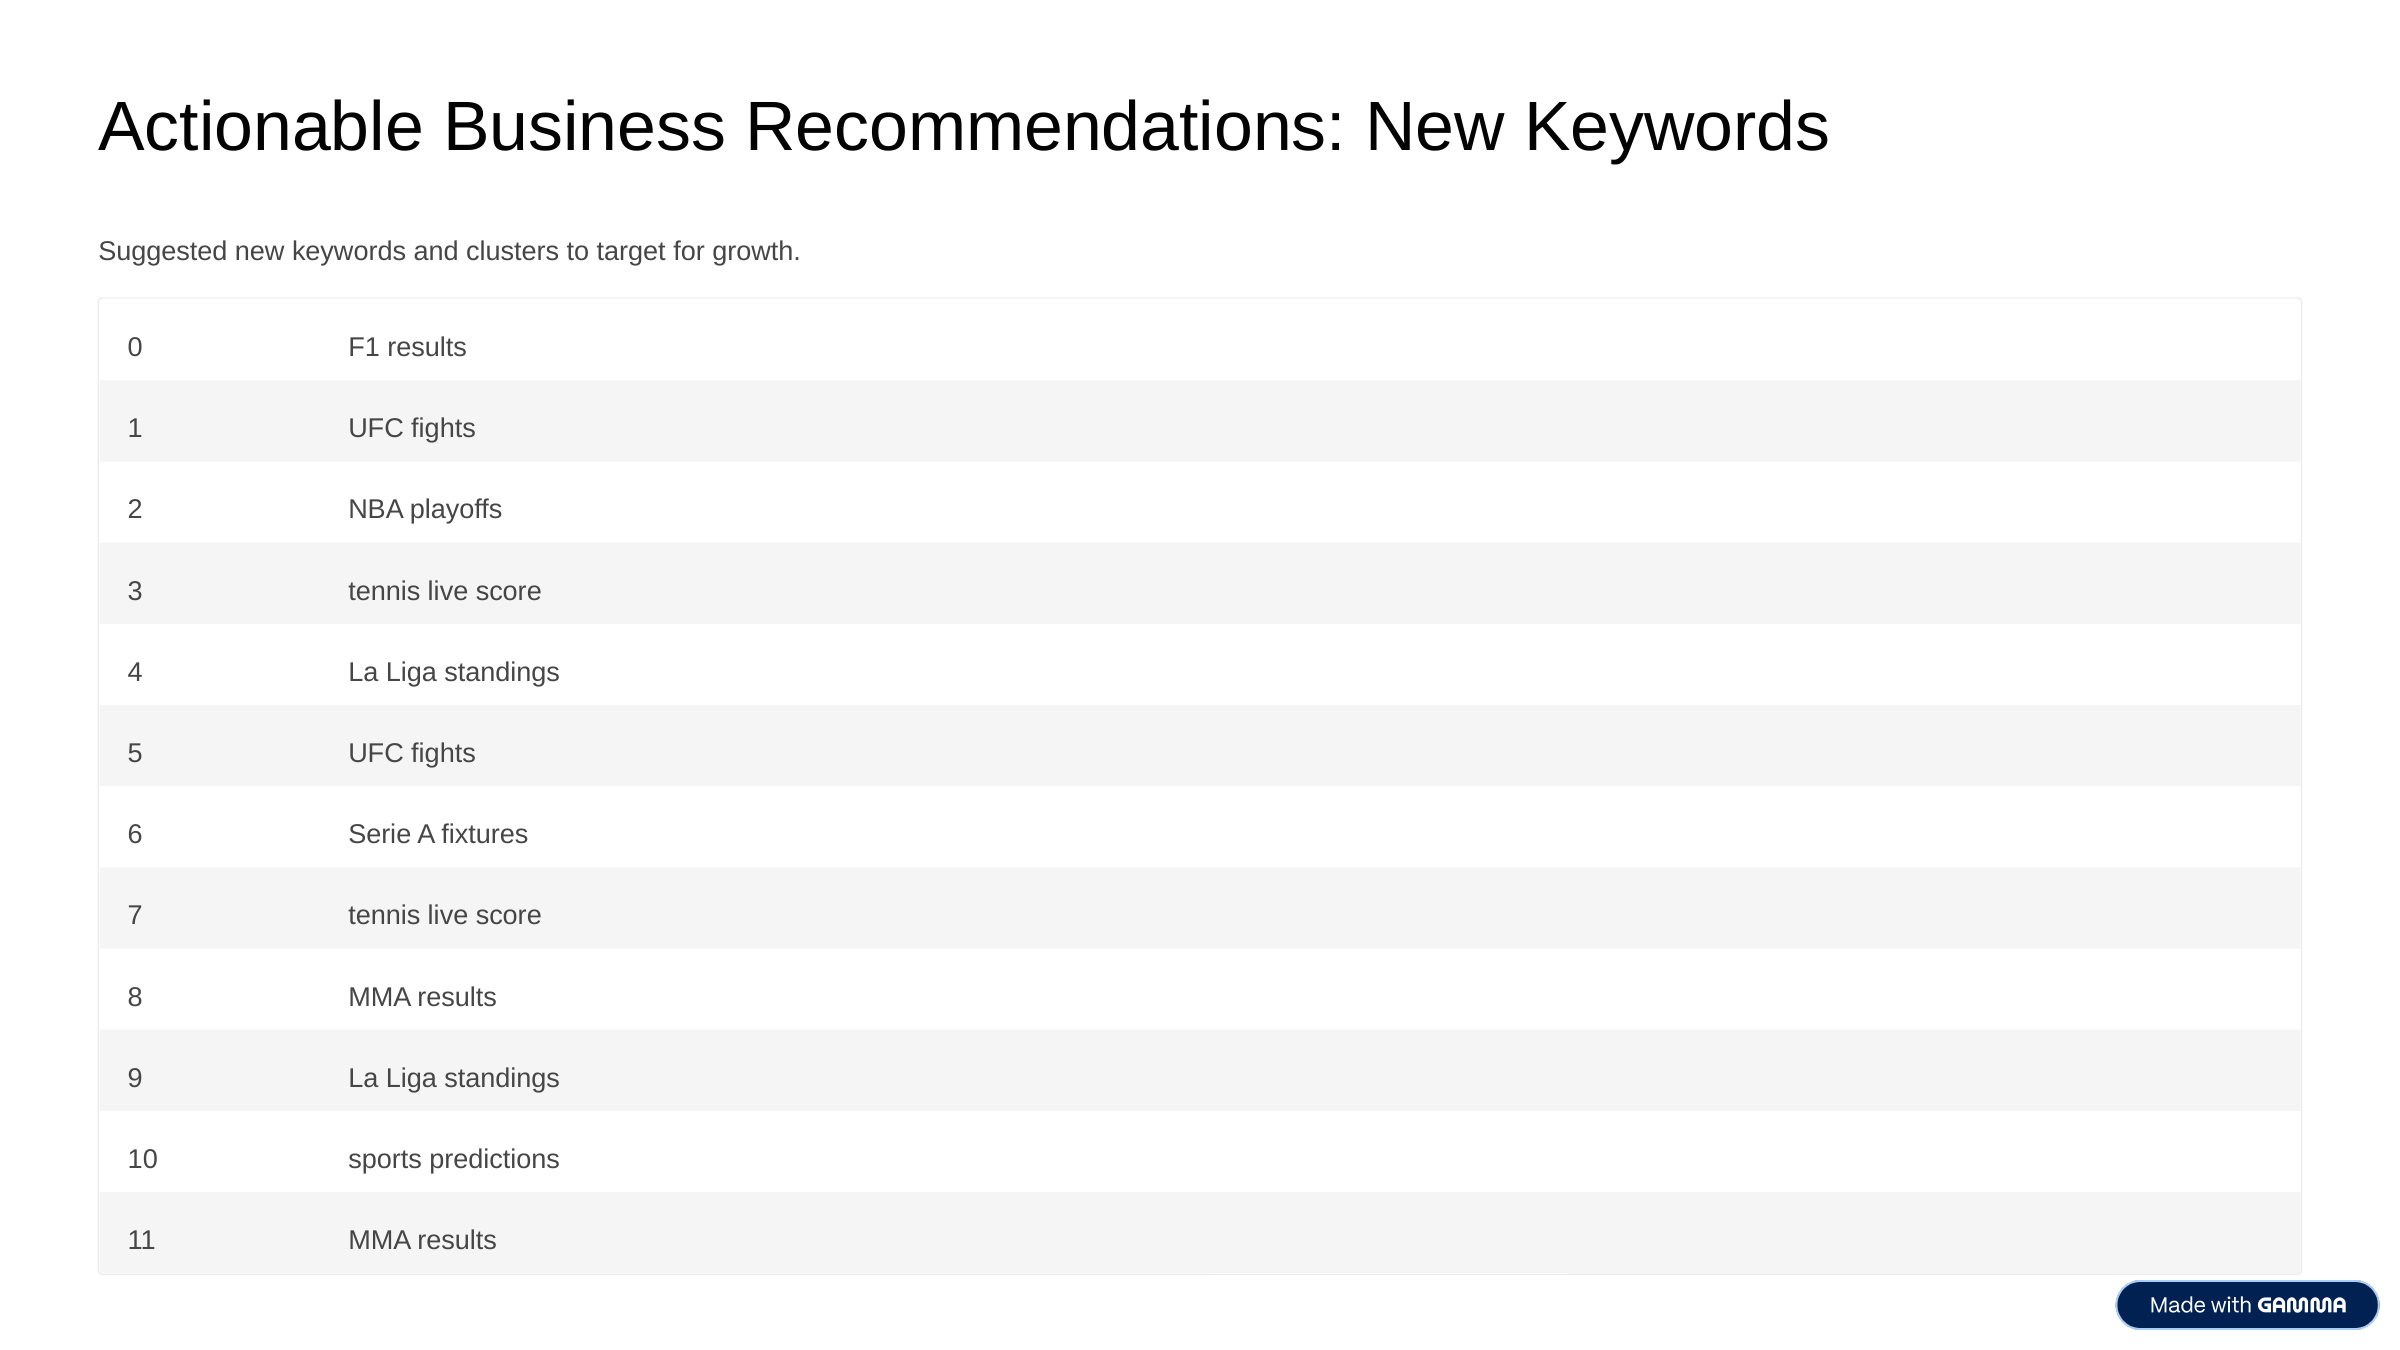

Actionable Business Recommendations: New Keywords
Suggested new keywords and clusters to target for growth.

0
F1 results

1
UFC fights

2
NBA playoffs

3
tennis live score

4
La Liga standings

5
UFC fights

6
Serie A fixtures

7
tennis live score

8
MMA results

9
La Liga standings

10
sports predictions

11
MMA results